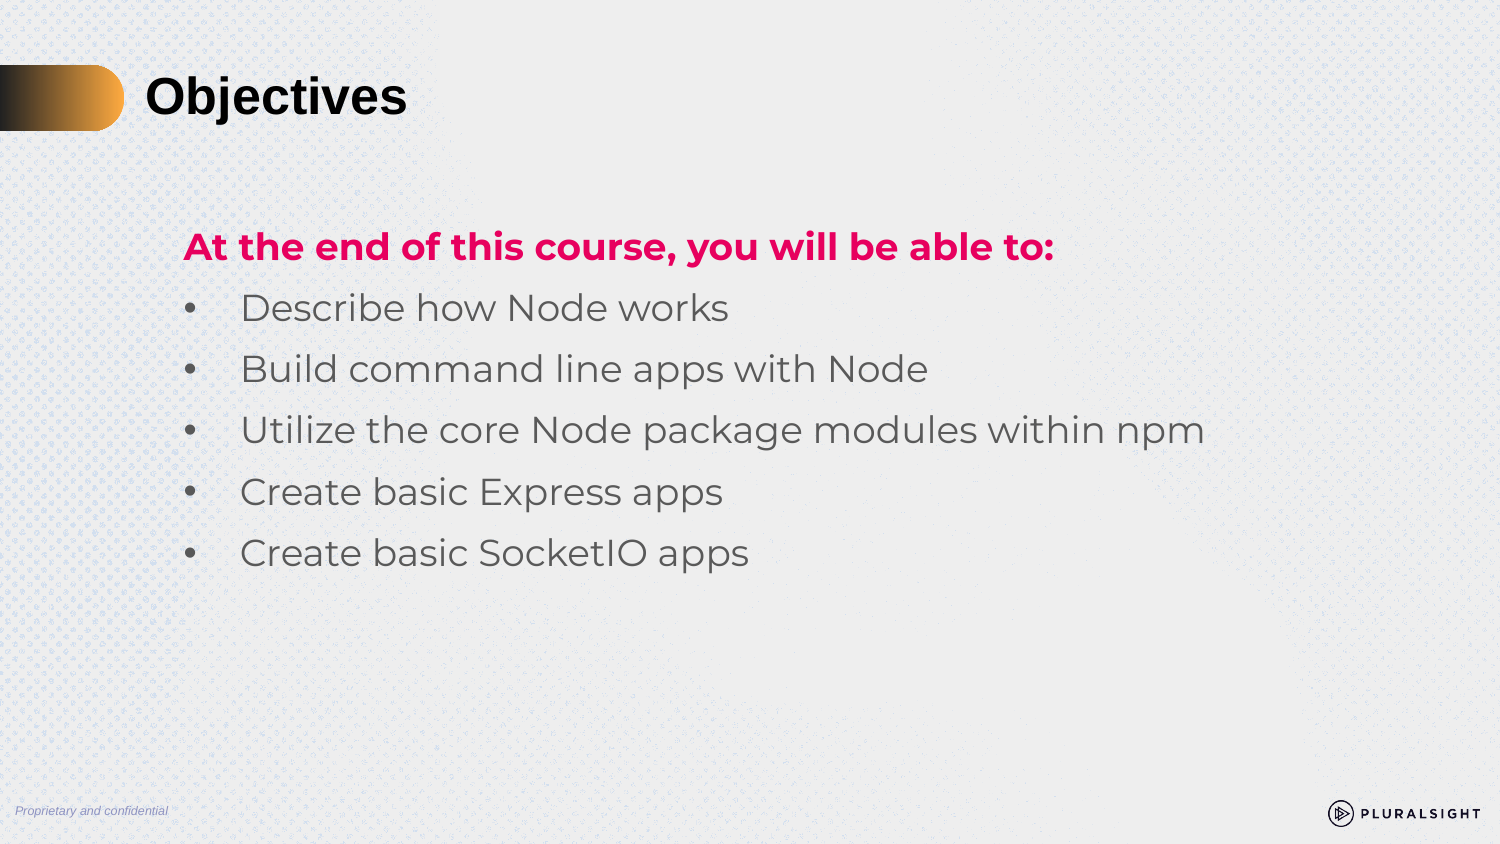

# Objectives
At the end of this course, you will be able to:
Describe how Node works
Build command line apps with Node
Utilize the core Node package modules within npm
Create basic Express apps
Create basic SocketIO apps